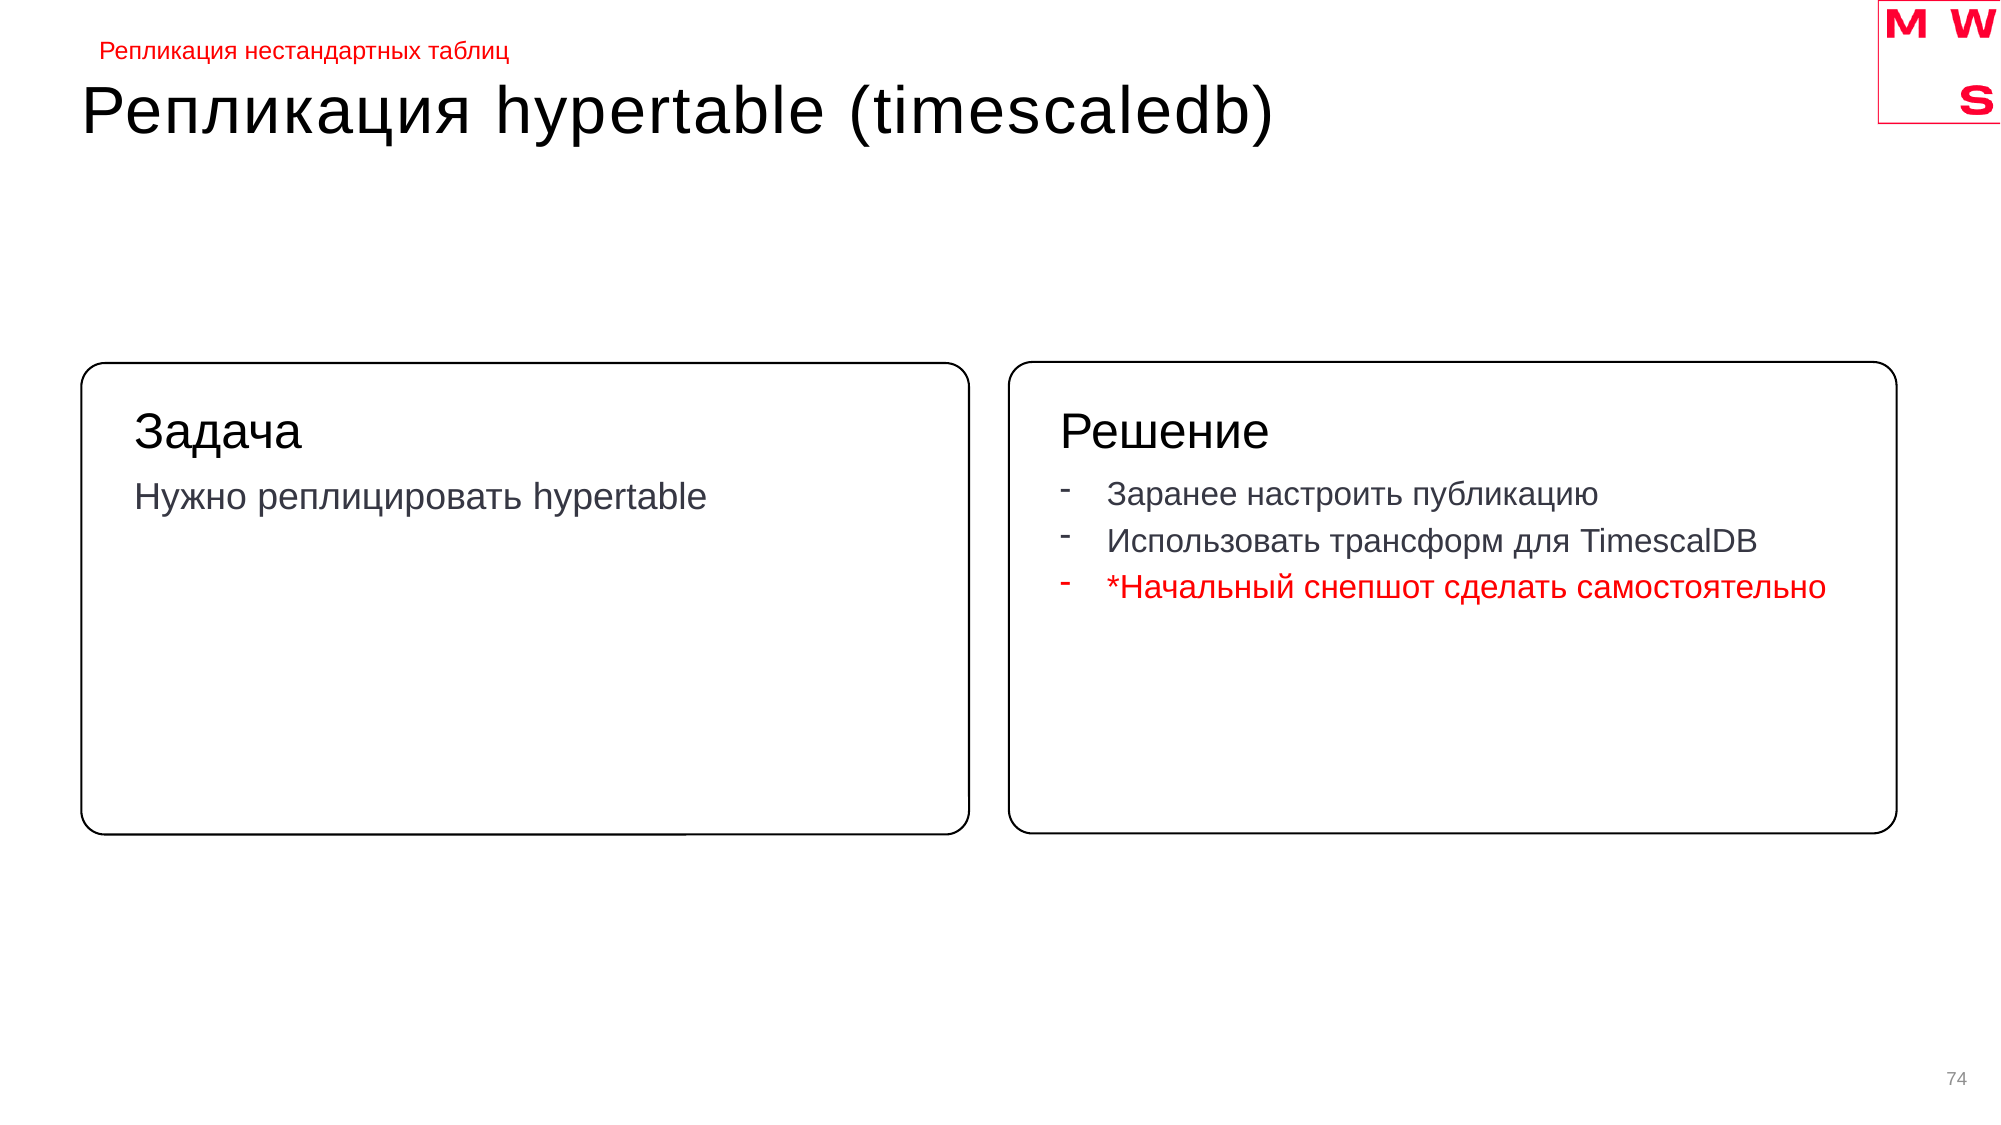

Репликация нестандартных таблиц
# Репликация hypertable (timescaledb)

Задача
Решение
Нужно реплицировать hypertable
Заранее настроить публикацию
Использовать трансформ для TimescalDB
*Начальный снепшот сделать самостоятельно
74